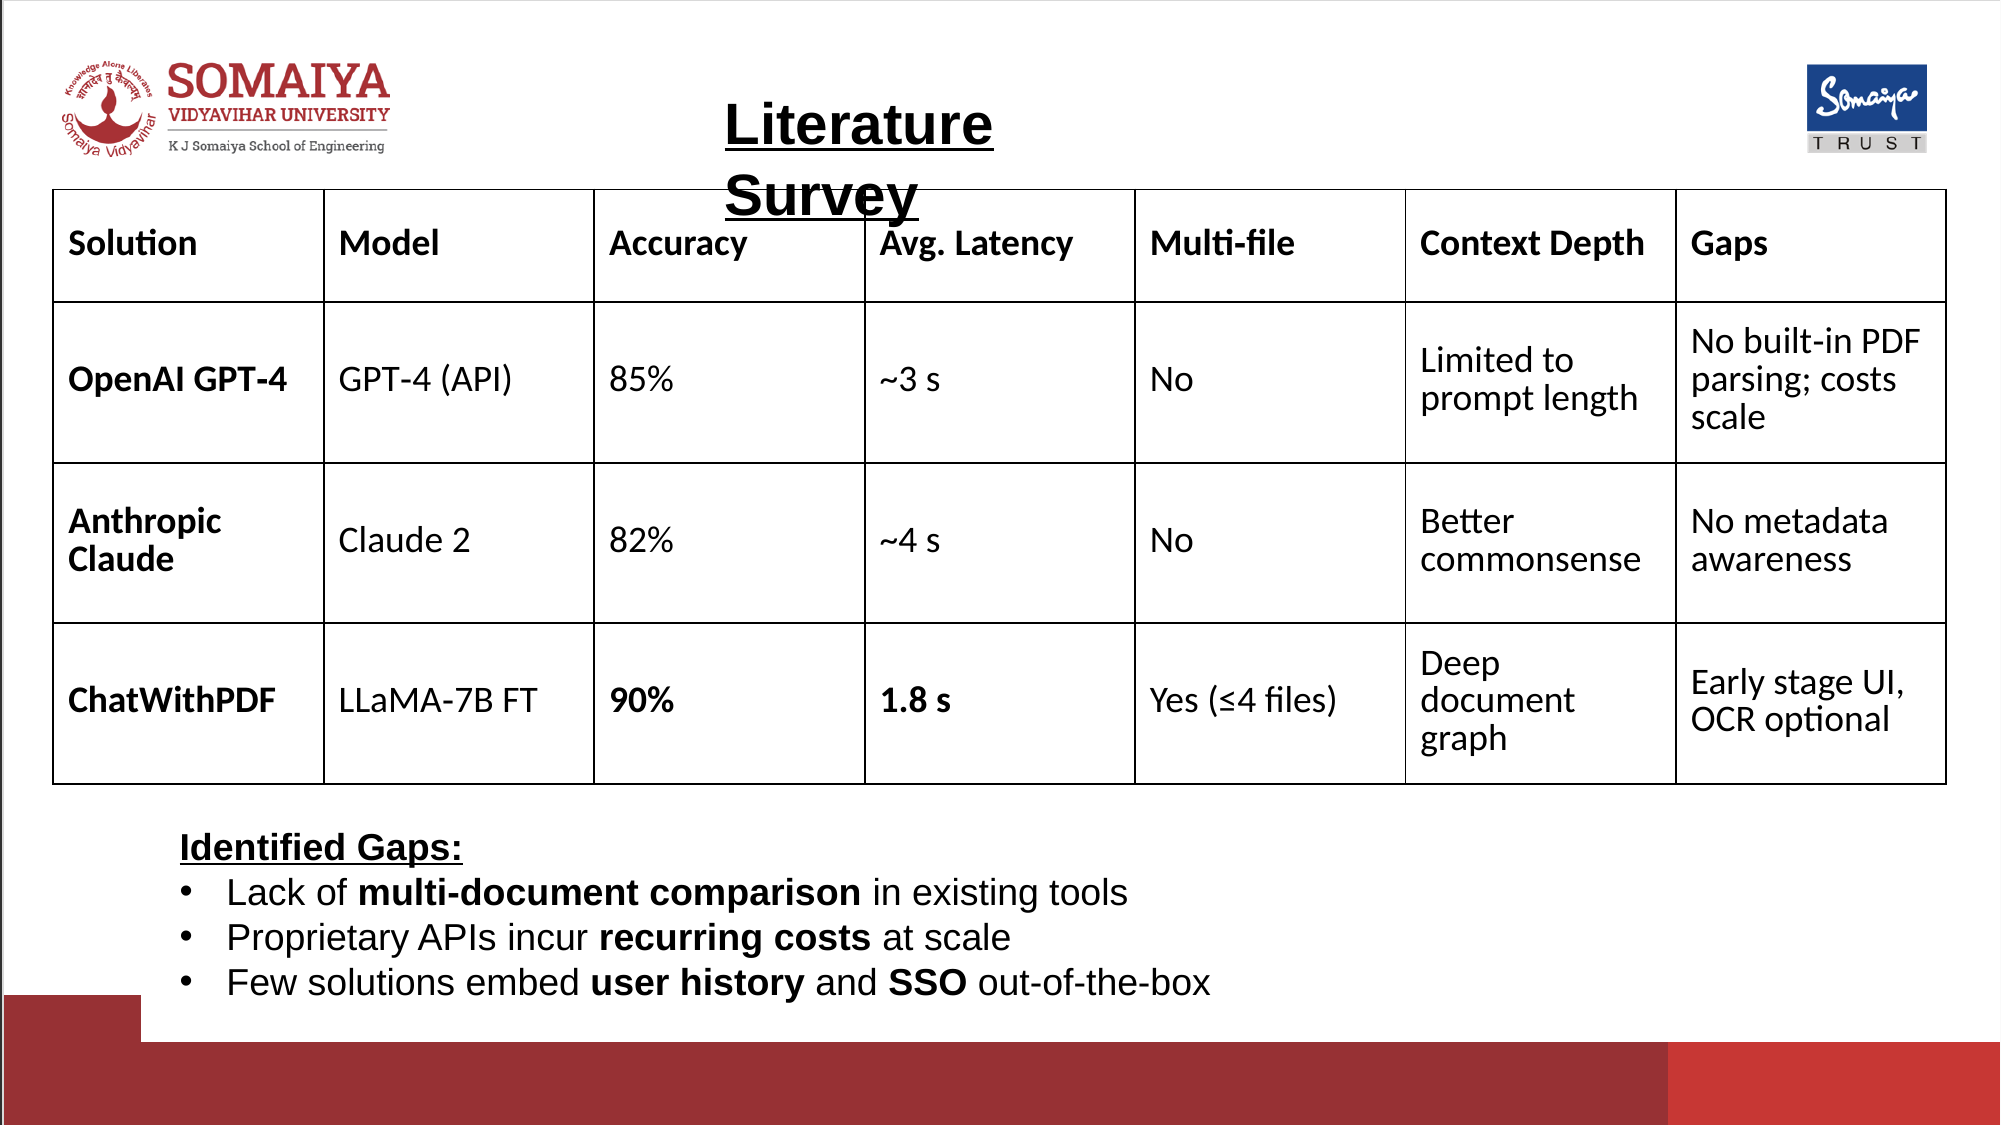

Literature Survey
| Solution | Model | Accuracy | Avg. Latency | Multi‑file | Context Depth | Gaps |
| --- | --- | --- | --- | --- | --- | --- |
| OpenAI GPT‑4 | GPT‑4 (API) | 85% | ~3 s | No | Limited to prompt length | No built‑in PDF parsing; costs scale |
| Anthropic Claude | Claude 2 | 82% | ~4 s | No | Better commonsense | No metadata awareness |
| ChatWithPDF | LLaMA‑7B FT | 90% | 1.8 s | Yes (≤4 files) | Deep document graph | Early stage UI, OCR optional |
Identified Gaps:
Lack of multi‑document comparison in existing tools
Proprietary APIs incur recurring costs at scale
Few solutions embed user history and SSO out‑of‑the‑box